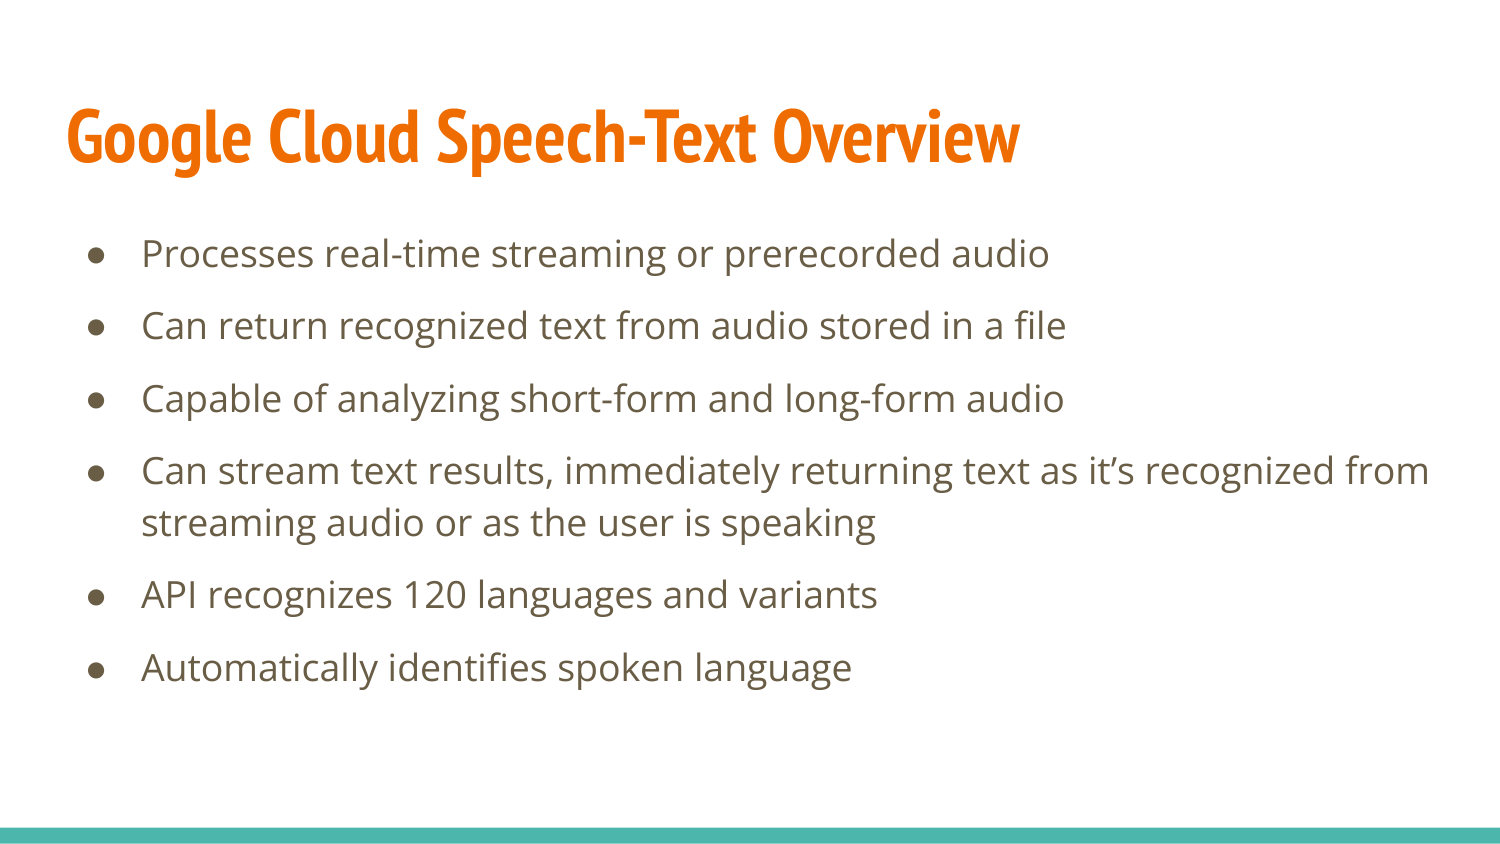

# Google Cloud Speech-Text Overview
Processes real-time streaming or prerecorded audio
Can return recognized text from audio stored in a file
Capable of analyzing short-form and long-form audio
Can stream text results, immediately returning text as it’s recognized from streaming audio or as the user is speaking
API recognizes 120 languages and variants
Automatically identifies spoken language